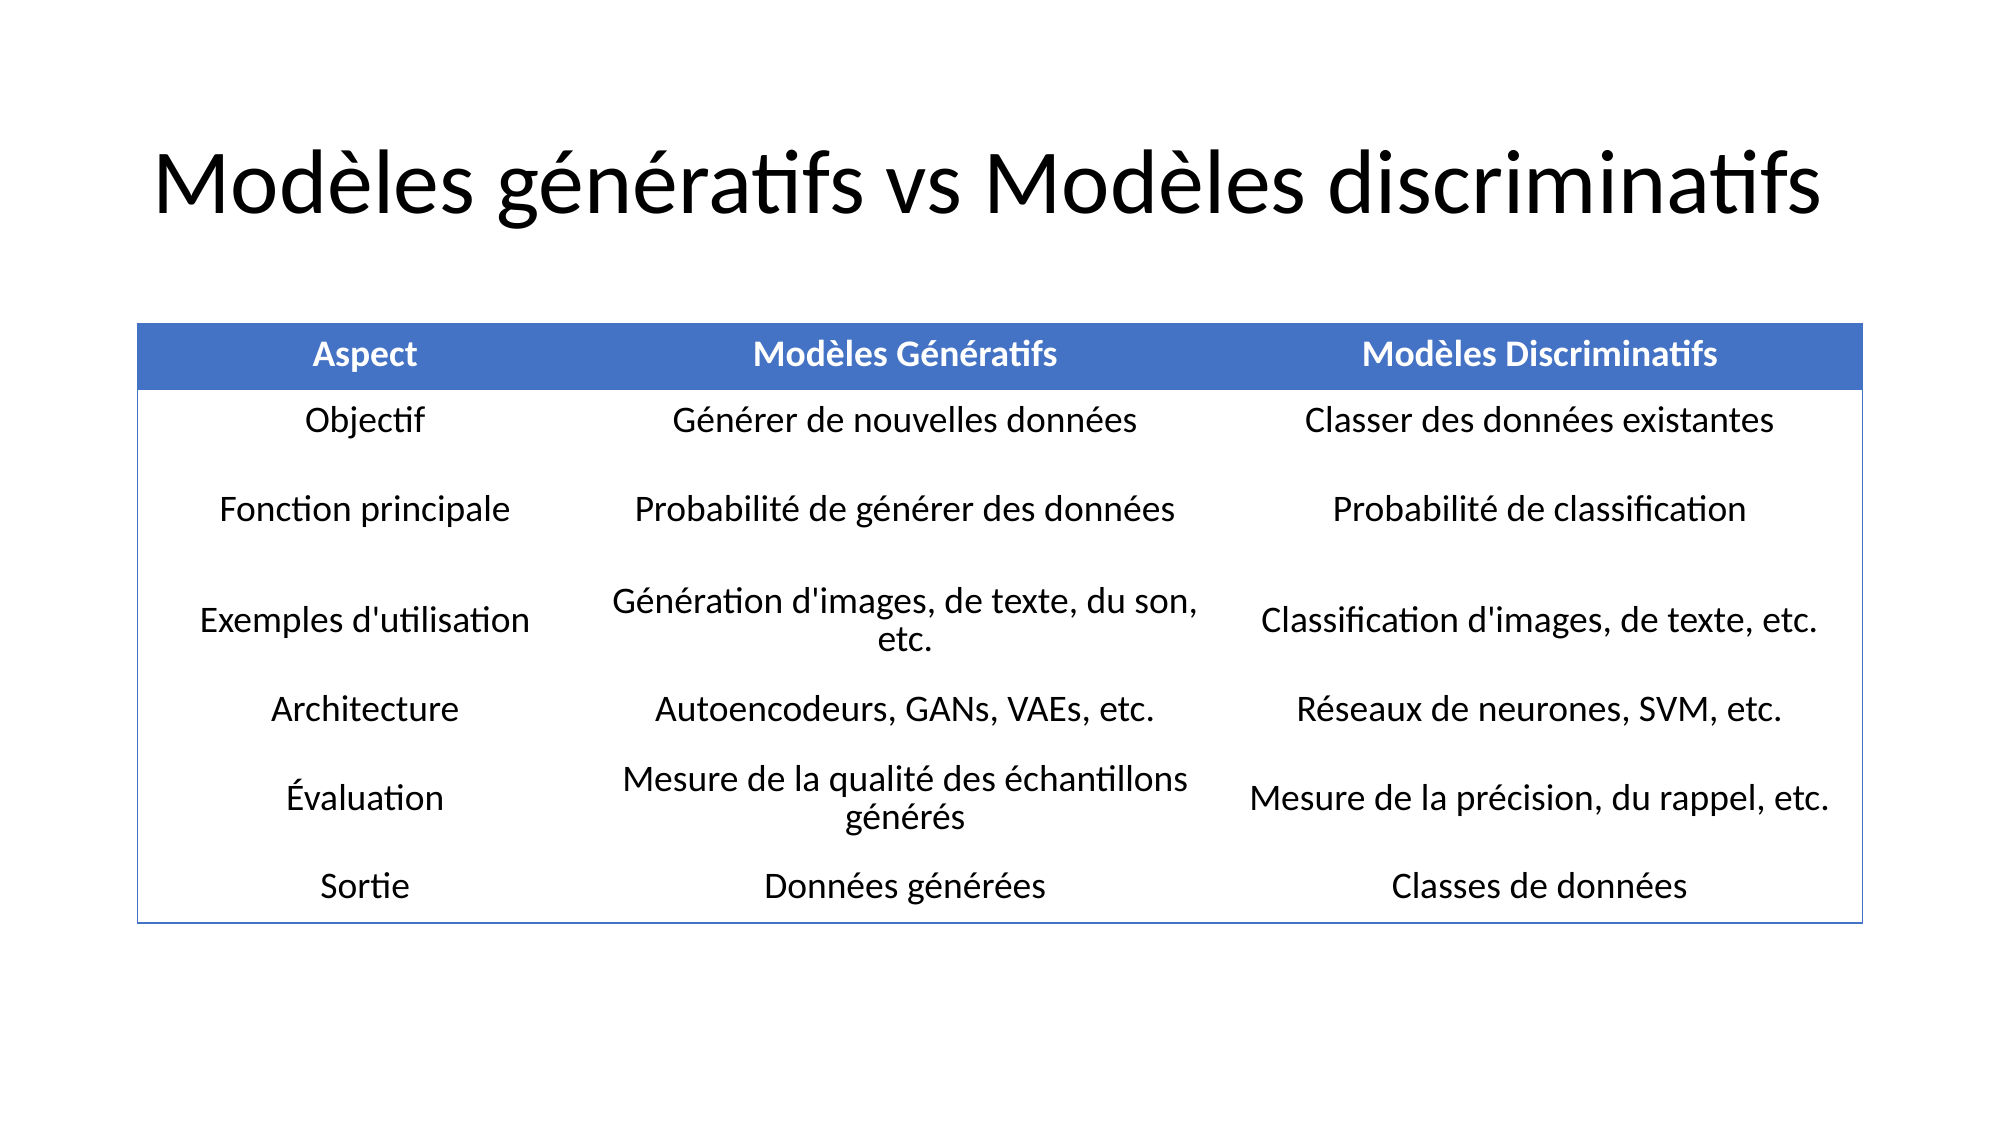

# Modèles génératifs vs Modèles discriminatifs
| Aspect | Modèles Génératifs | Modèles Discriminatifs |
| --- | --- | --- |
| Objectif | Générer de nouvelles données | Classer des données existantes |
| Fonction principale | Probabilité de générer des données | Probabilité de classification |
| Exemples d'utilisation | Génération d'images, de texte, du son, etc. | Classification d'images, de texte, etc. |
| Architecture | Autoencodeurs, GANs, VAEs, etc. | Réseaux de neurones, SVM, etc. |
| Évaluation | Mesure de la qualité des échantillons générés | Mesure de la précision, du rappel, etc. |
| Sortie | Données générées | Classes de données |